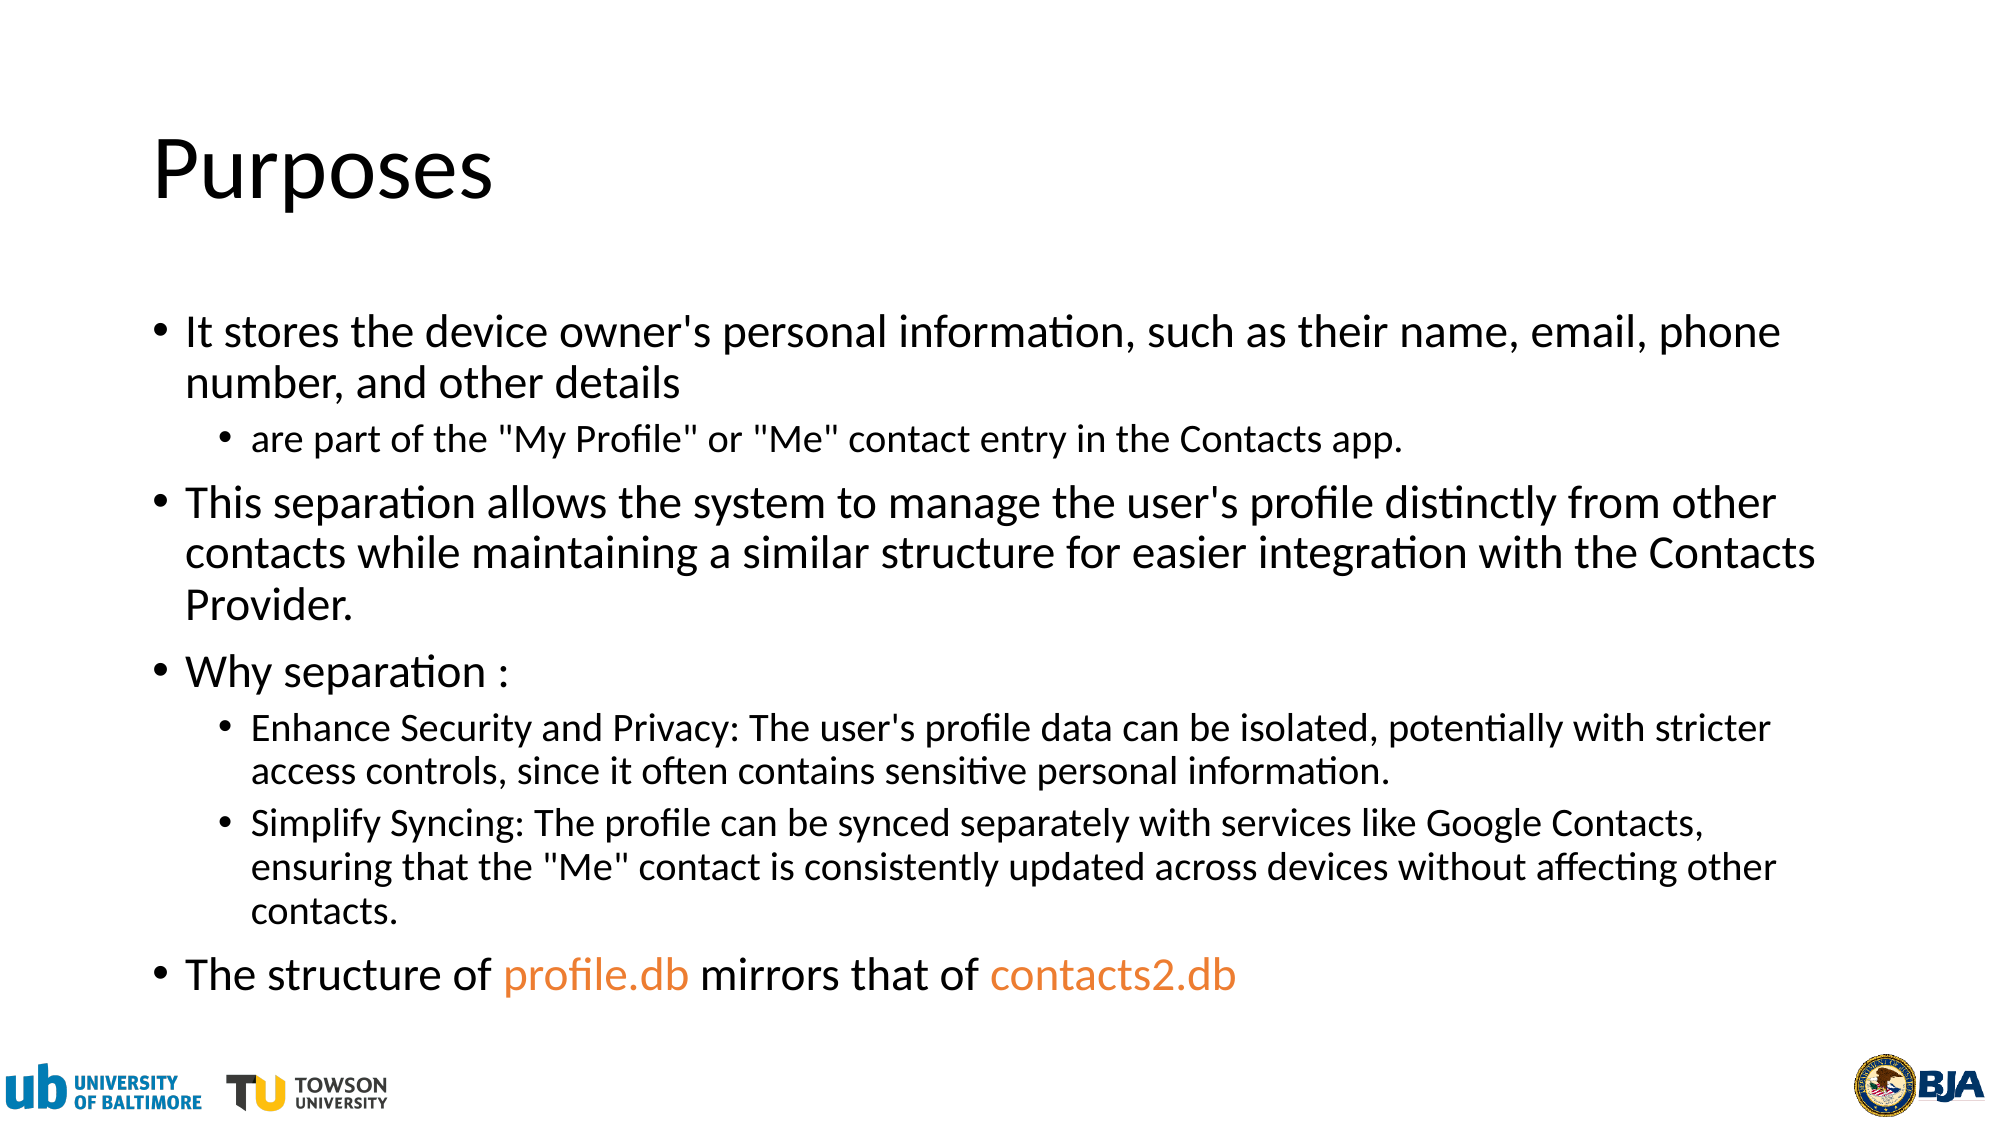

# Purposes
It stores the device owner's personal information, such as their name, email, phone number, and other details
are part of the "My Profile" or "Me" contact entry in the Contacts app.
This separation allows the system to manage the user's profile distinctly from other contacts while maintaining a similar structure for easier integration with the Contacts Provider.
Why separation :
Enhance Security and Privacy: The user's profile data can be isolated, potentially with stricter access controls, since it often contains sensitive personal information.
Simplify Syncing: The profile can be synced separately with services like Google Contacts, ensuring that the "Me" contact is consistently updated across devices without affecting other contacts.
The structure of profile.db mirrors that of contacts2.db